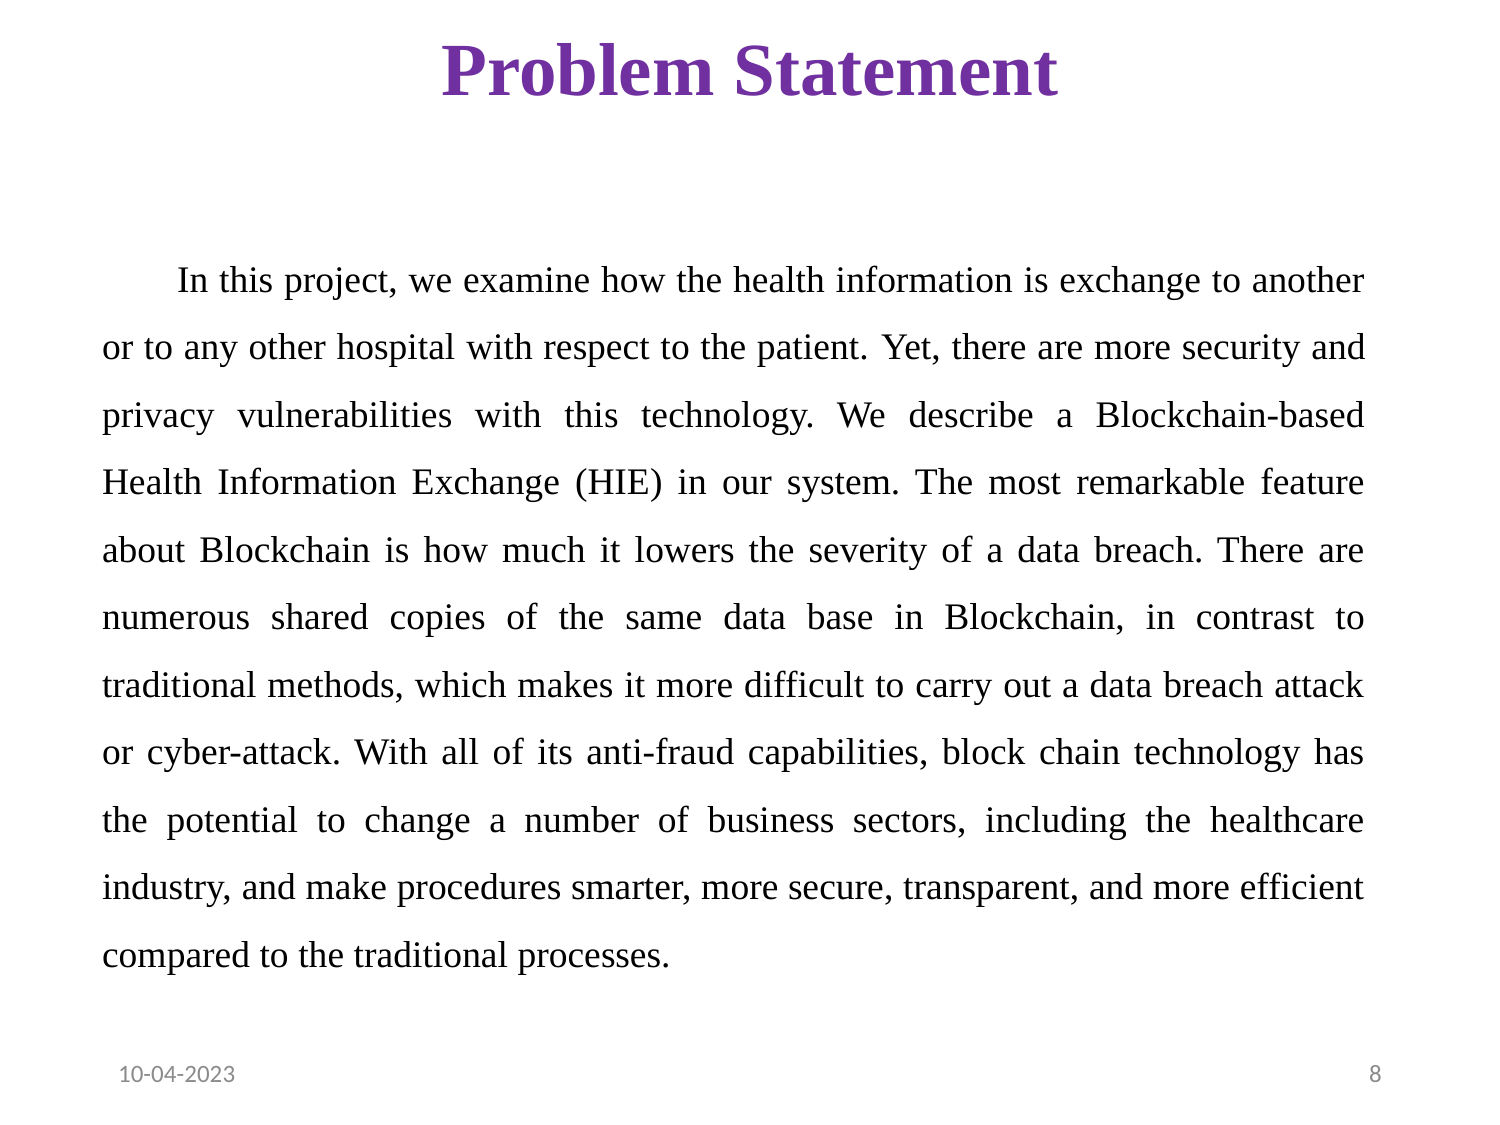

# Problem Statement
In this project, we examine how the health information is exchange to another or to any other hospital with respect to the patient. Yet, there are more security and privacy vulnerabilities with this technology. We describe a Blockchain-based Health Information Exchange (HIE) in our system. The most remarkable feature about Blockchain is how much it lowers the severity of a data breach. There are numerous shared copies of the same data base in Blockchain, in contrast to traditional methods, which makes it more difficult to carry out a data breach attack or cyber-attack. With all of its anti-fraud capabilities, block chain technology has the potential to change a number of business sectors, including the healthcare industry, and make procedures smarter, more secure, transparent, and more efficient compared to the traditional processes.
10-04-2023
8